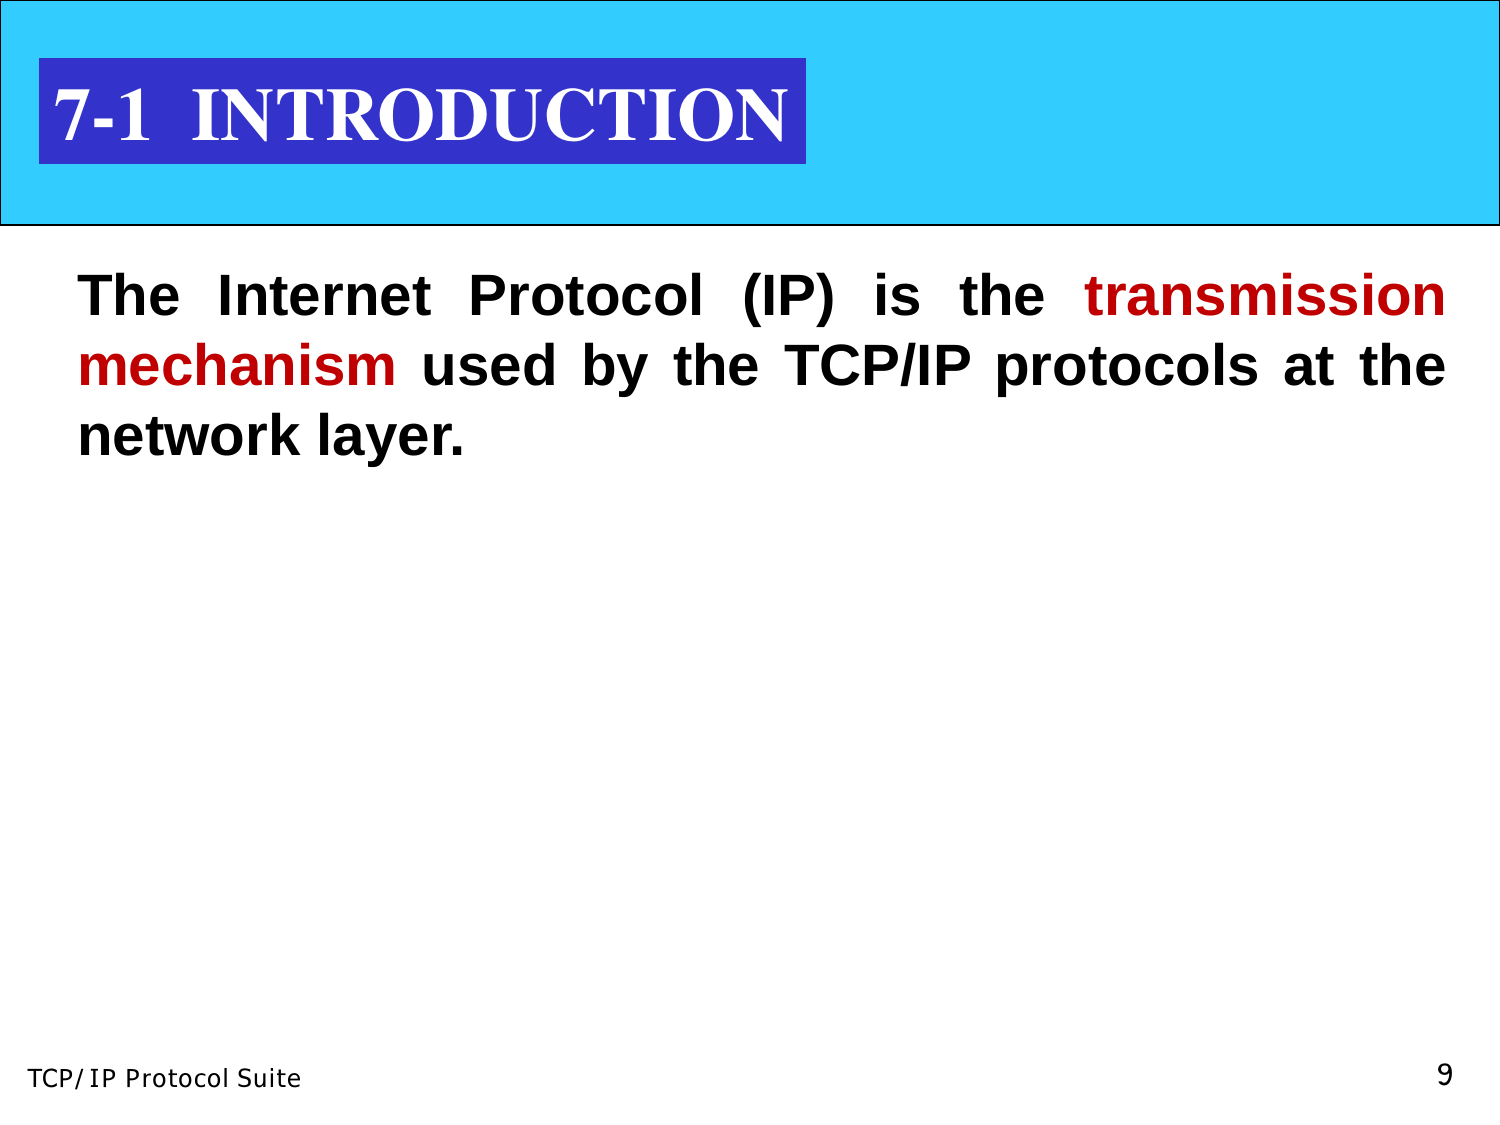

7-1  INTRODUCTION
The Internet Protocol (IP) is the transmission mechanism used by the TCP/IP protocols at the network layer.
9
TCP/IP Protocol Suite